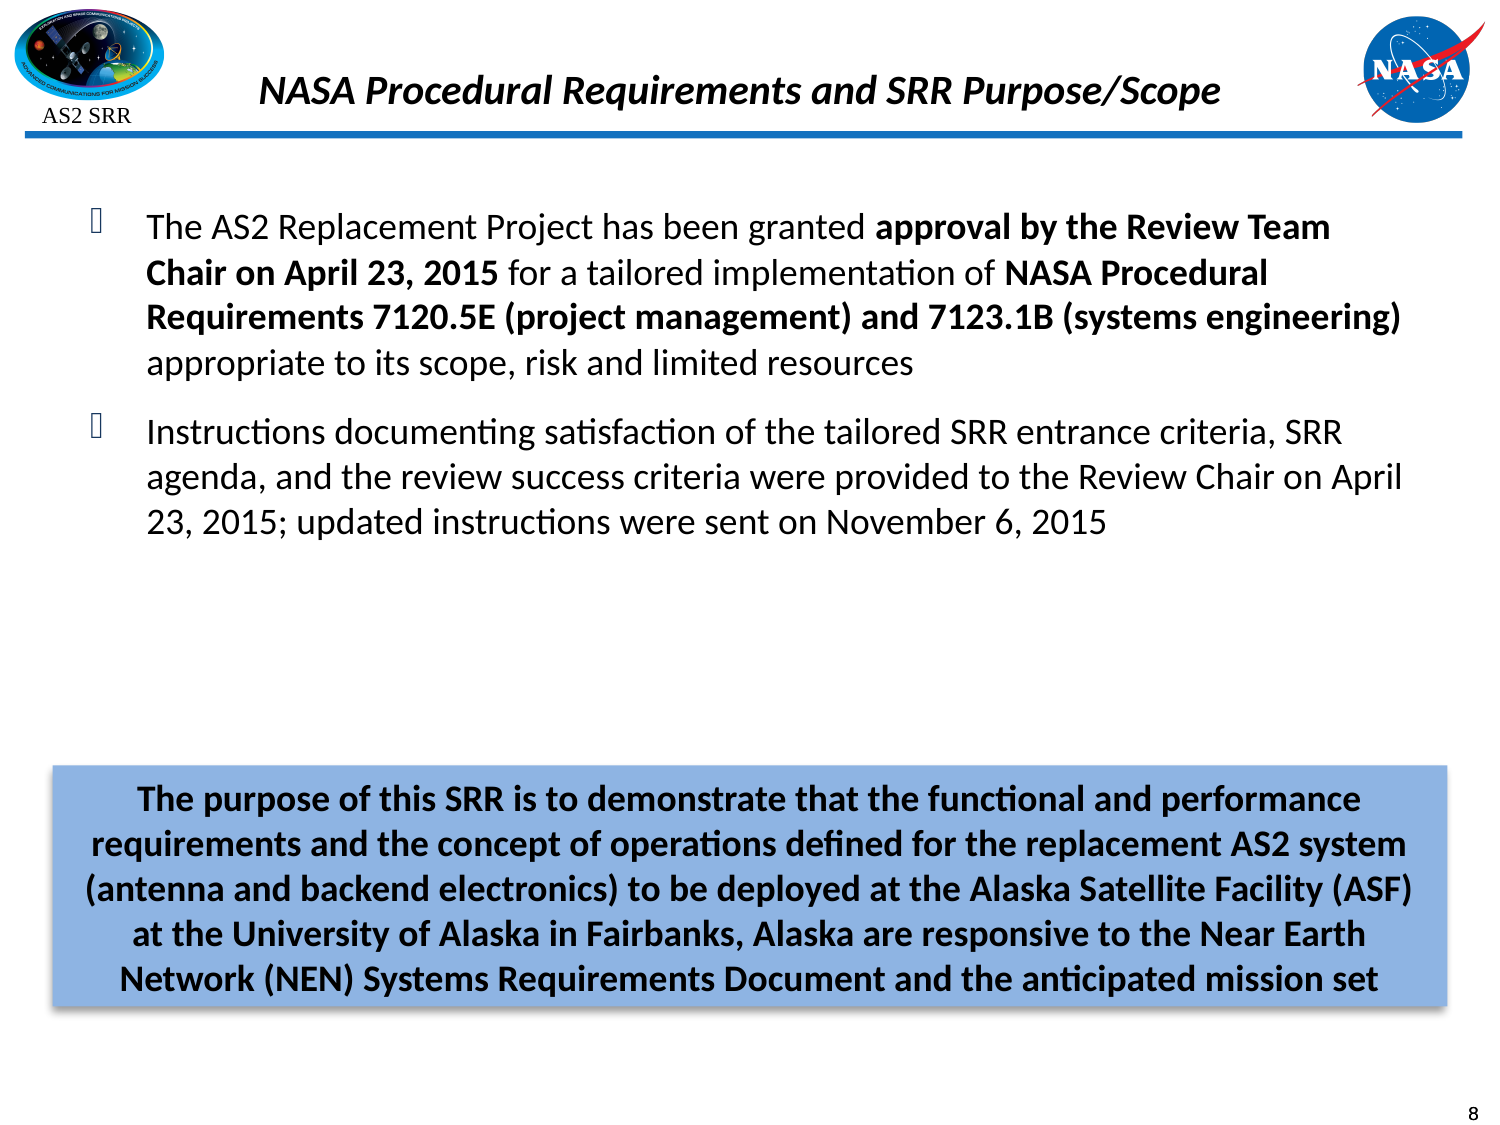

# NASA Procedural Requirements and SRR Purpose/Scope
The AS2 Replacement Project has been granted approval by the Review Team Chair on April 23, 2015 for a tailored implementation of NASA Procedural Requirements 7120.5E (project management) and 7123.1B (systems engineering) appropriate to its scope, risk and limited resources
Instructions documenting satisfaction of the tailored SRR entrance criteria, SRR agenda, and the review success criteria were provided to the Review Chair on April 23, 2015; updated instructions were sent on November 6, 2015
The purpose of this SRR is to demonstrate that the functional and performance requirements and the concept of operations defined for the replacement AS2 system (antenna and backend electronics) to be deployed at the Alaska Satellite Facility (ASF) at the University of Alaska in Fairbanks, Alaska are responsive to the Near Earth Network (NEN) Systems Requirements Document and the anticipated mission set